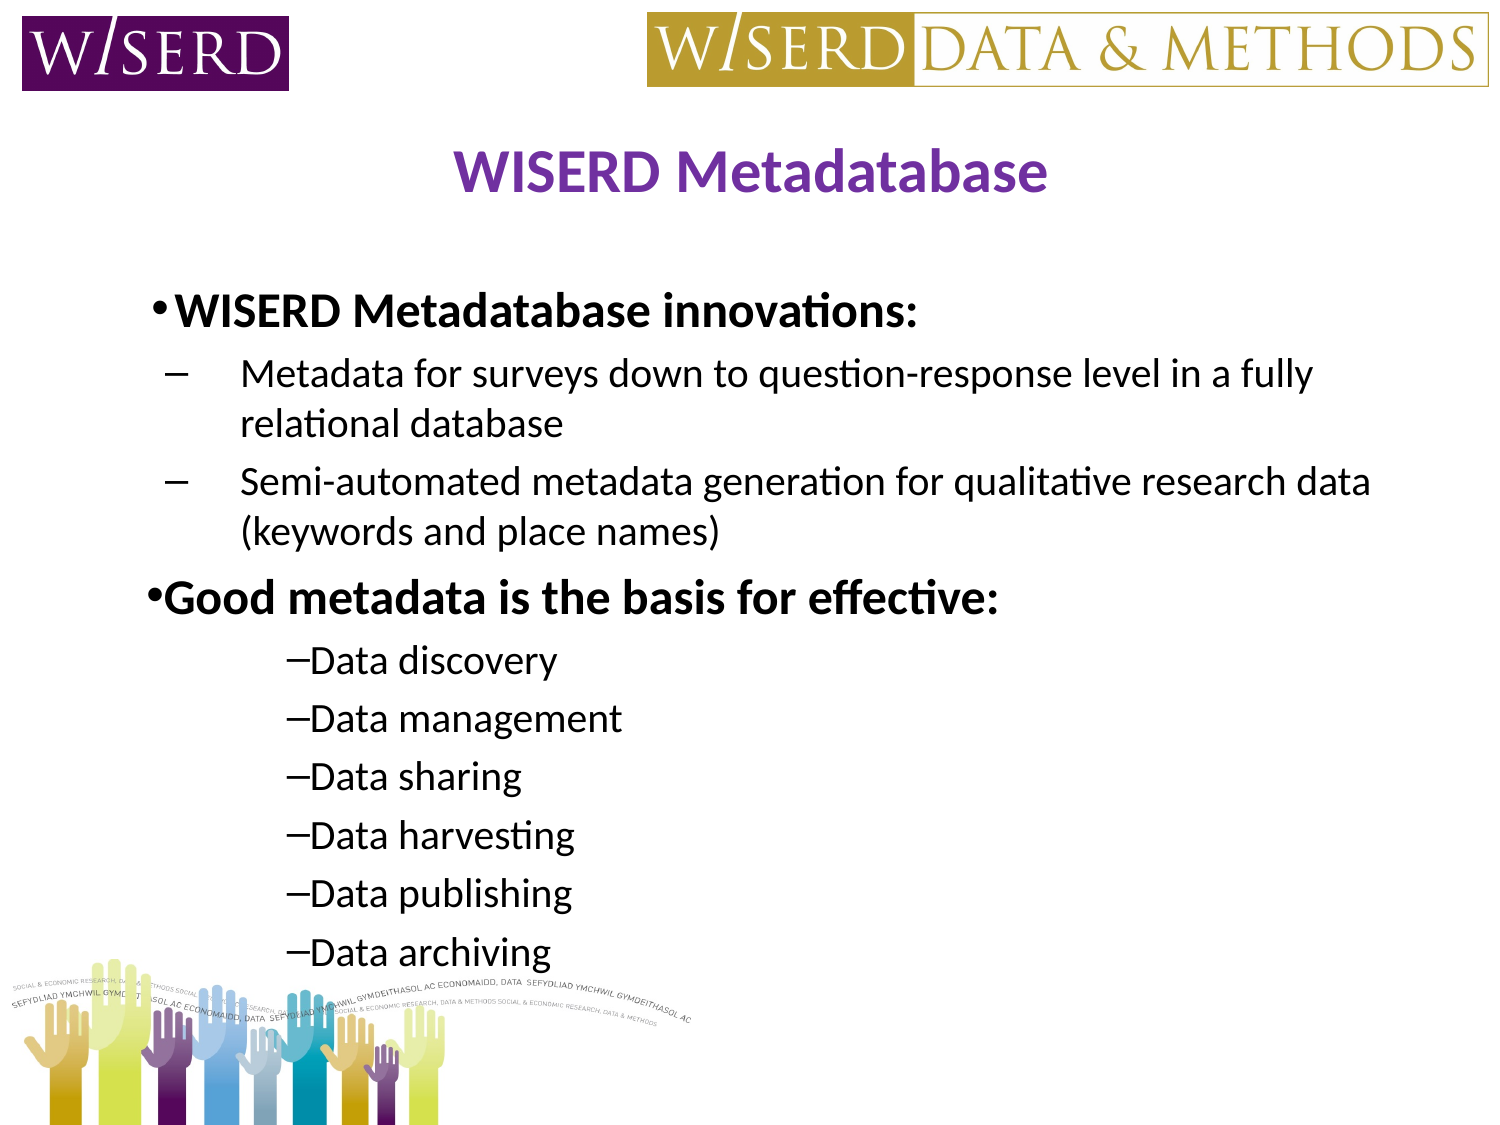

# WISERD Metadatabase
WISERD Metadatabase innovations:
Metadata for surveys down to question-response level in a fully relational database
Semi-automated metadata generation for qualitative research data (keywords and place names)
Good metadata is the basis for effective:
Data discovery
Data management
Data sharing
Data harvesting
Data publishing
Data archiving